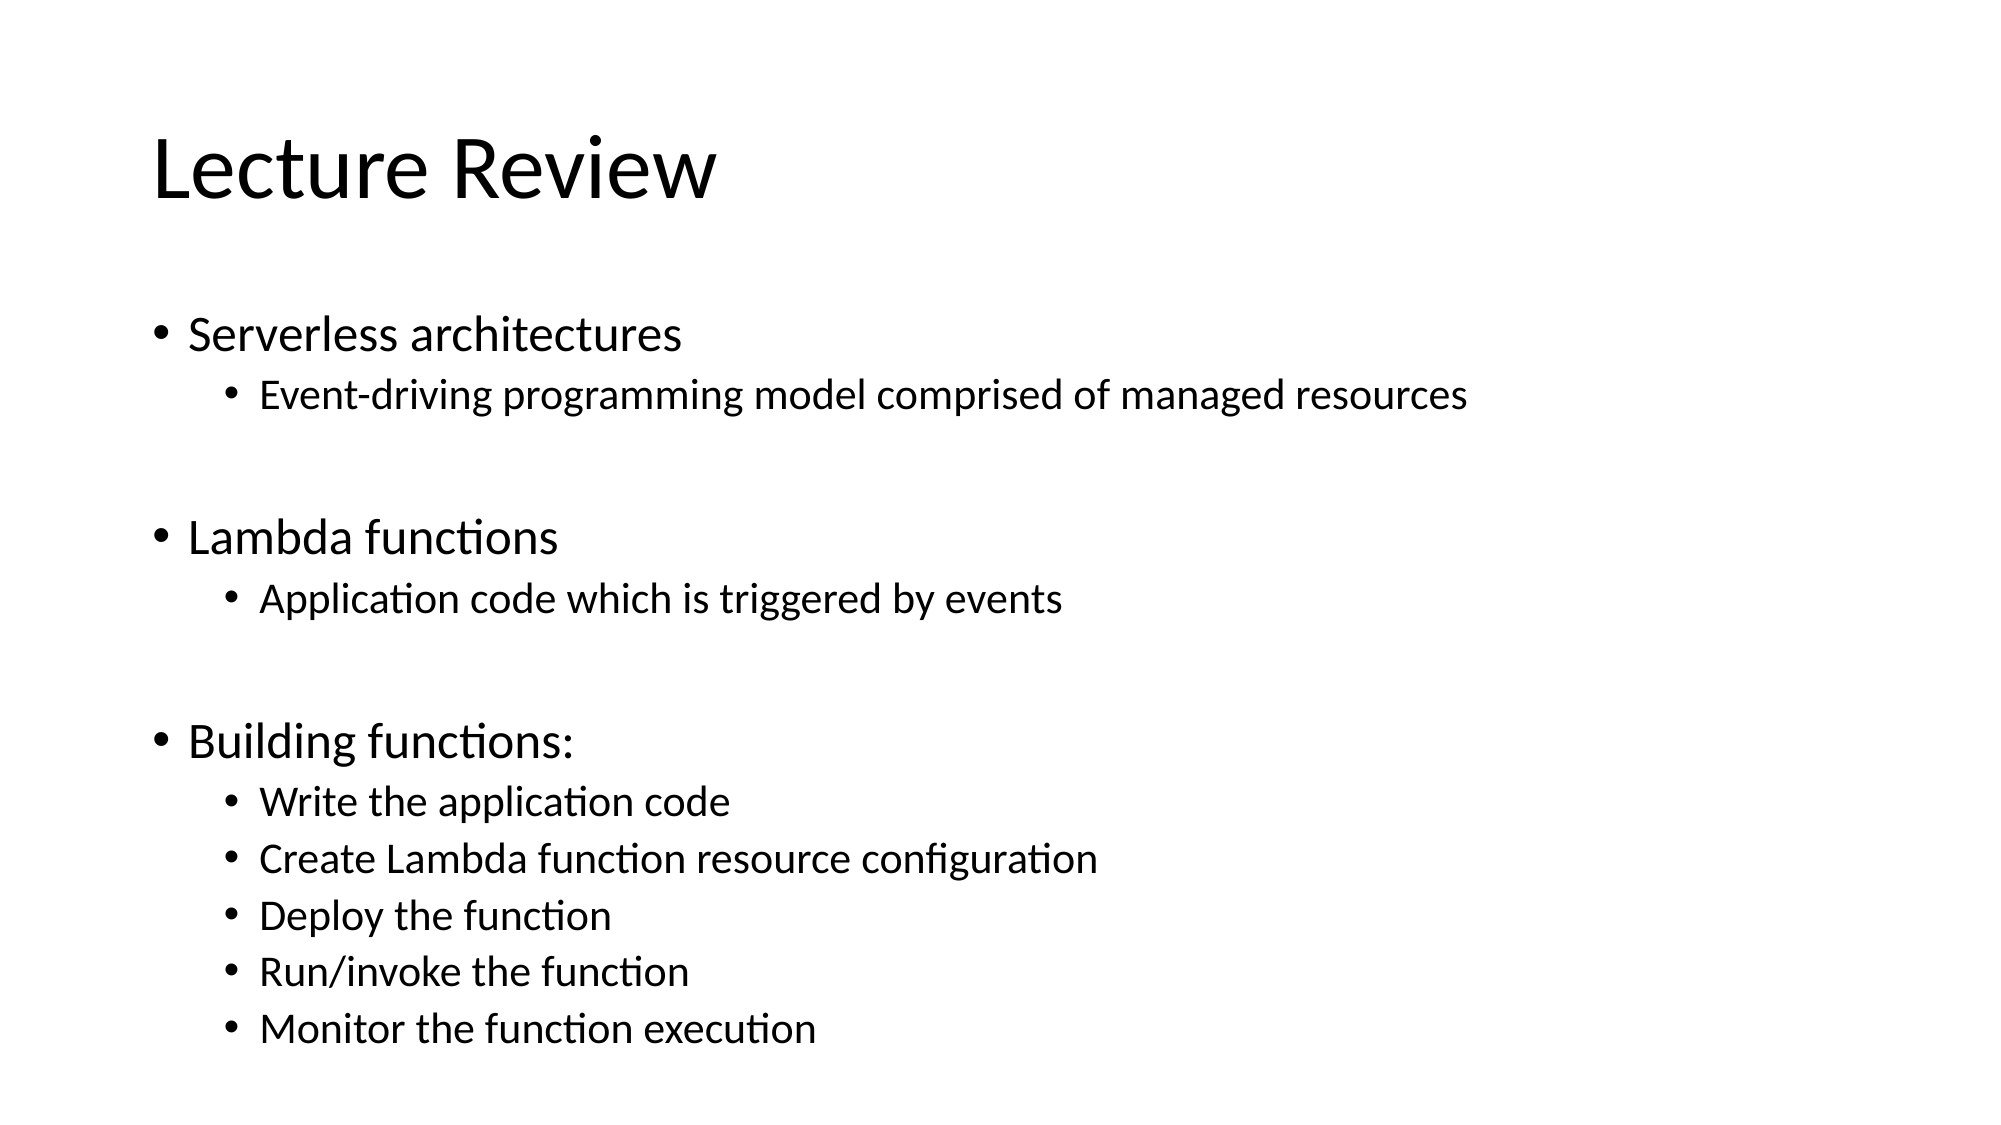

# Lecture Review
Serverless architectures
Event-driving programming model comprised of managed resources

Lambda functions
Application code which is triggered by events

Building functions:
Write the application code
Create Lambda function resource configuration
Deploy the function
Run/invoke the function
Monitor the function execution